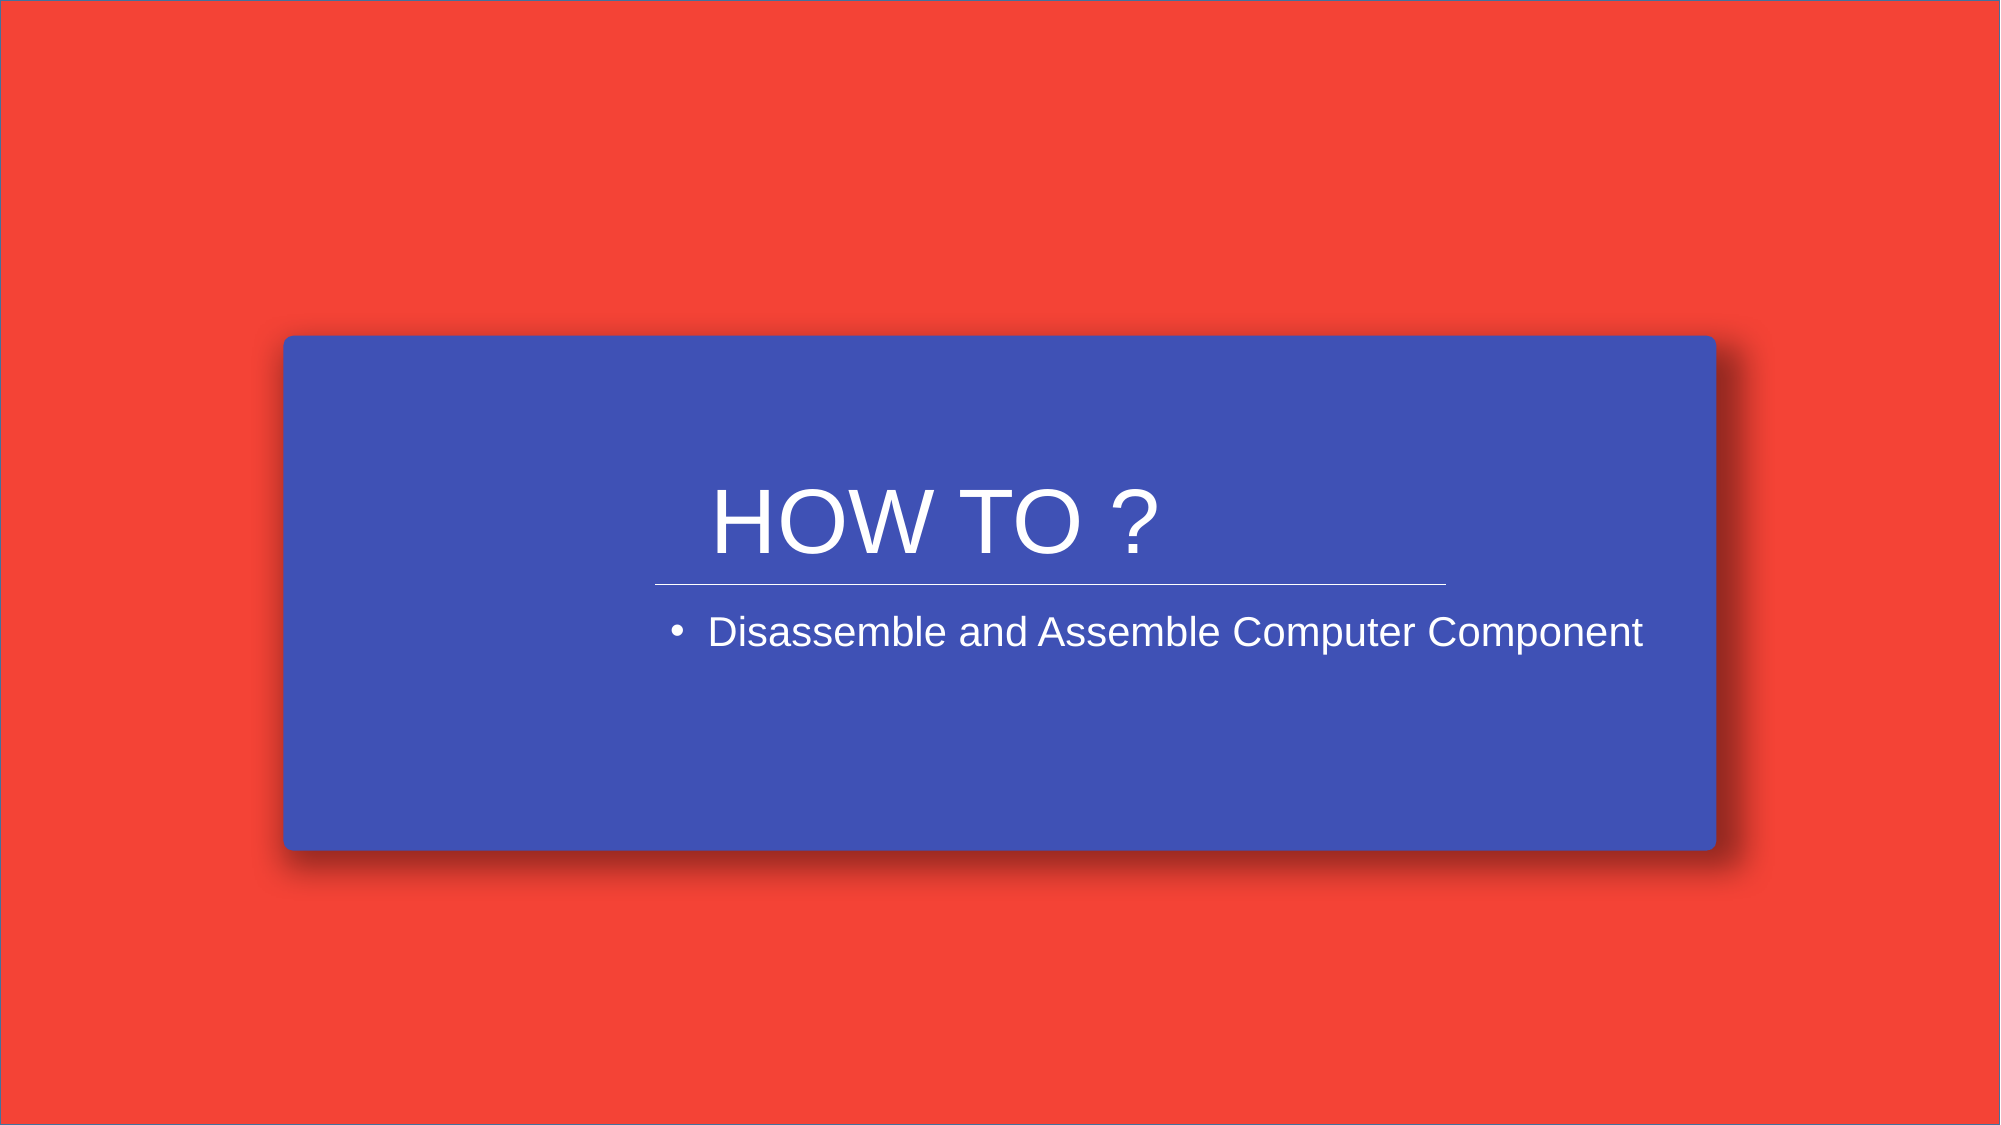

HOW TO ?

Disassemble and Assemble Computer Component